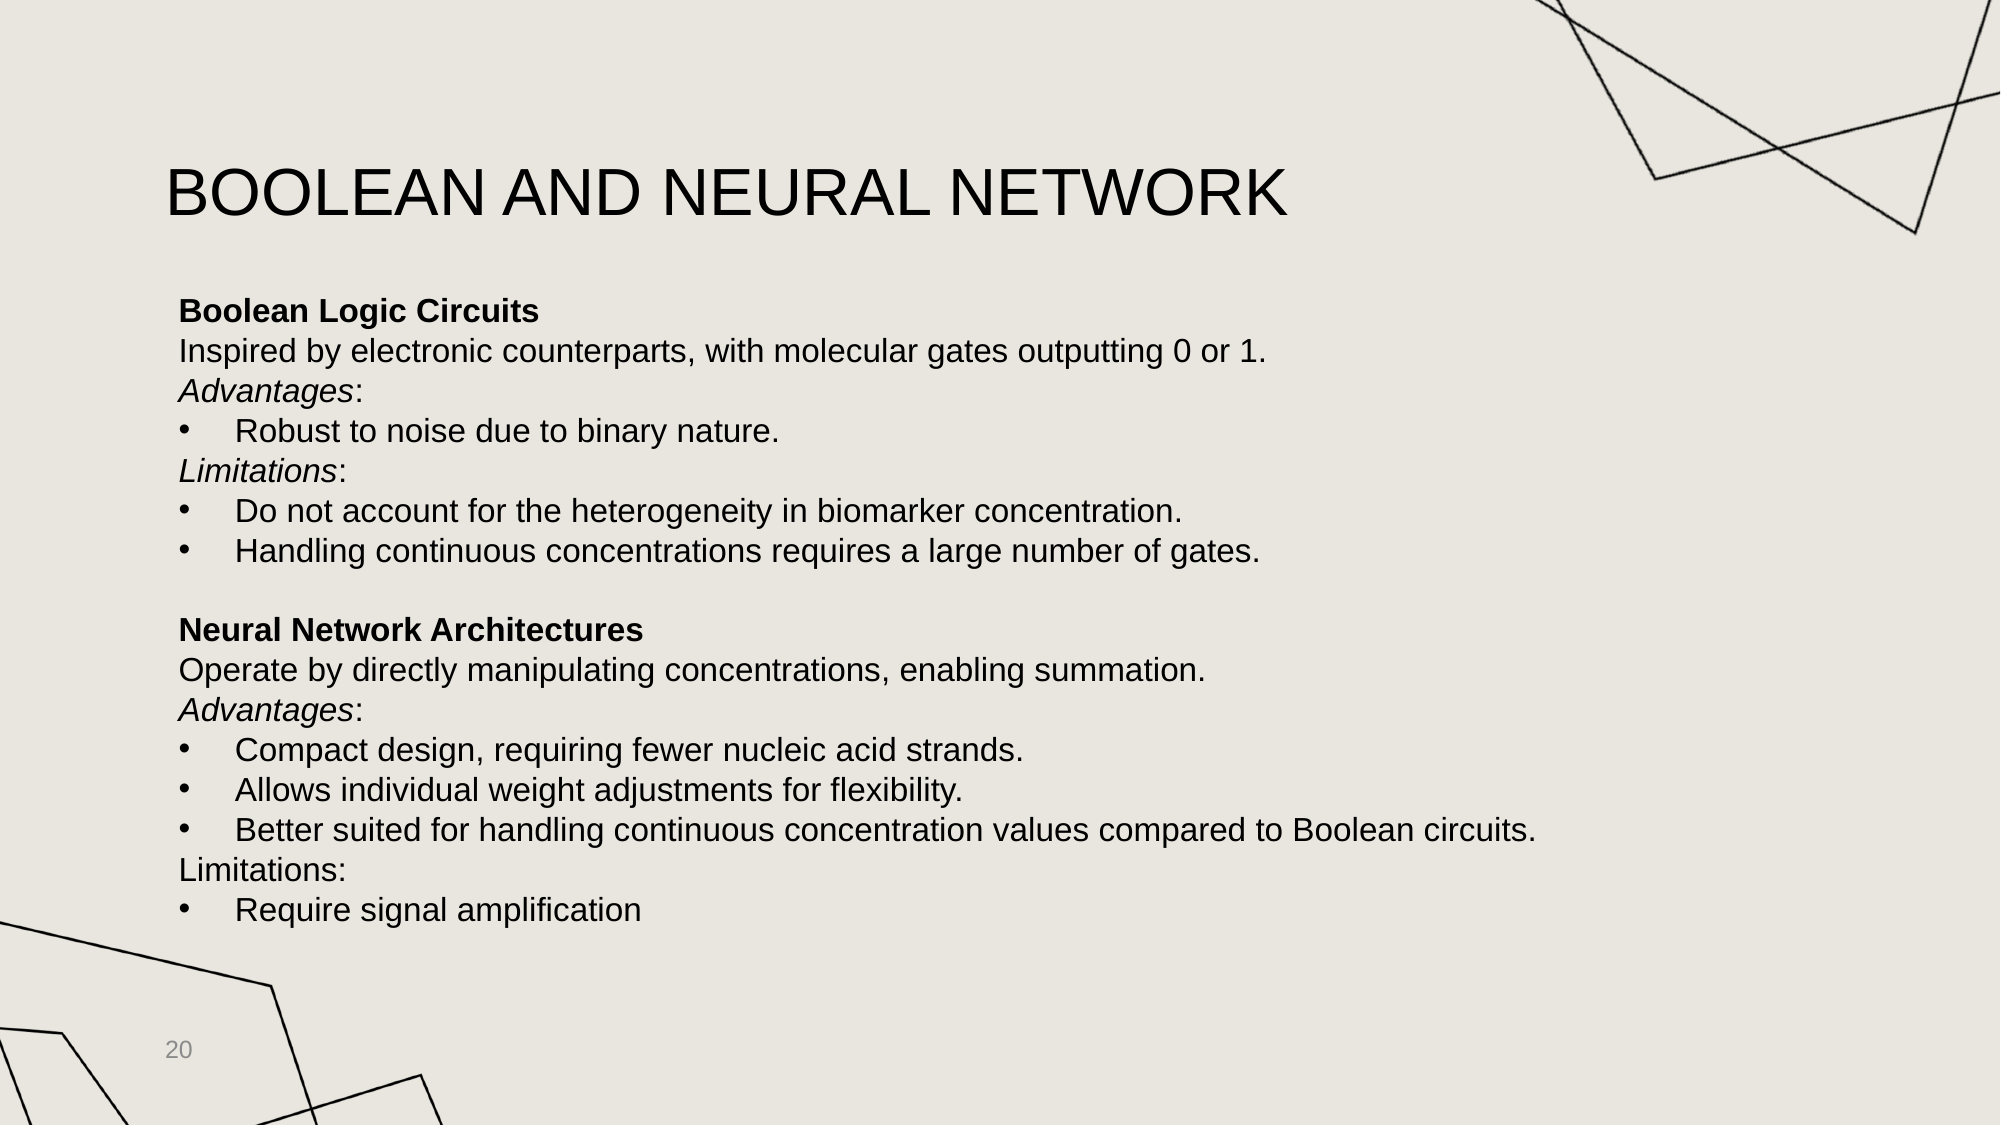

# Boolean and Neural Network
Boolean Logic Circuits
Inspired by electronic counterparts, with molecular gates outputting 0 or 1.
Advantages:
Robust to noise due to binary nature.
Limitations:
Do not account for the heterogeneity in biomarker concentration.
Handling continuous concentrations requires a large number of gates.

Neural Network Architectures
Operate by directly manipulating concentrations, enabling summation.
Advantages:
Compact design, requiring fewer nucleic acid strands.
Allows individual weight adjustments for flexibility.
Better suited for handling continuous concentration values compared to Boolean circuits.
Limitations:
Require signal amplification
20